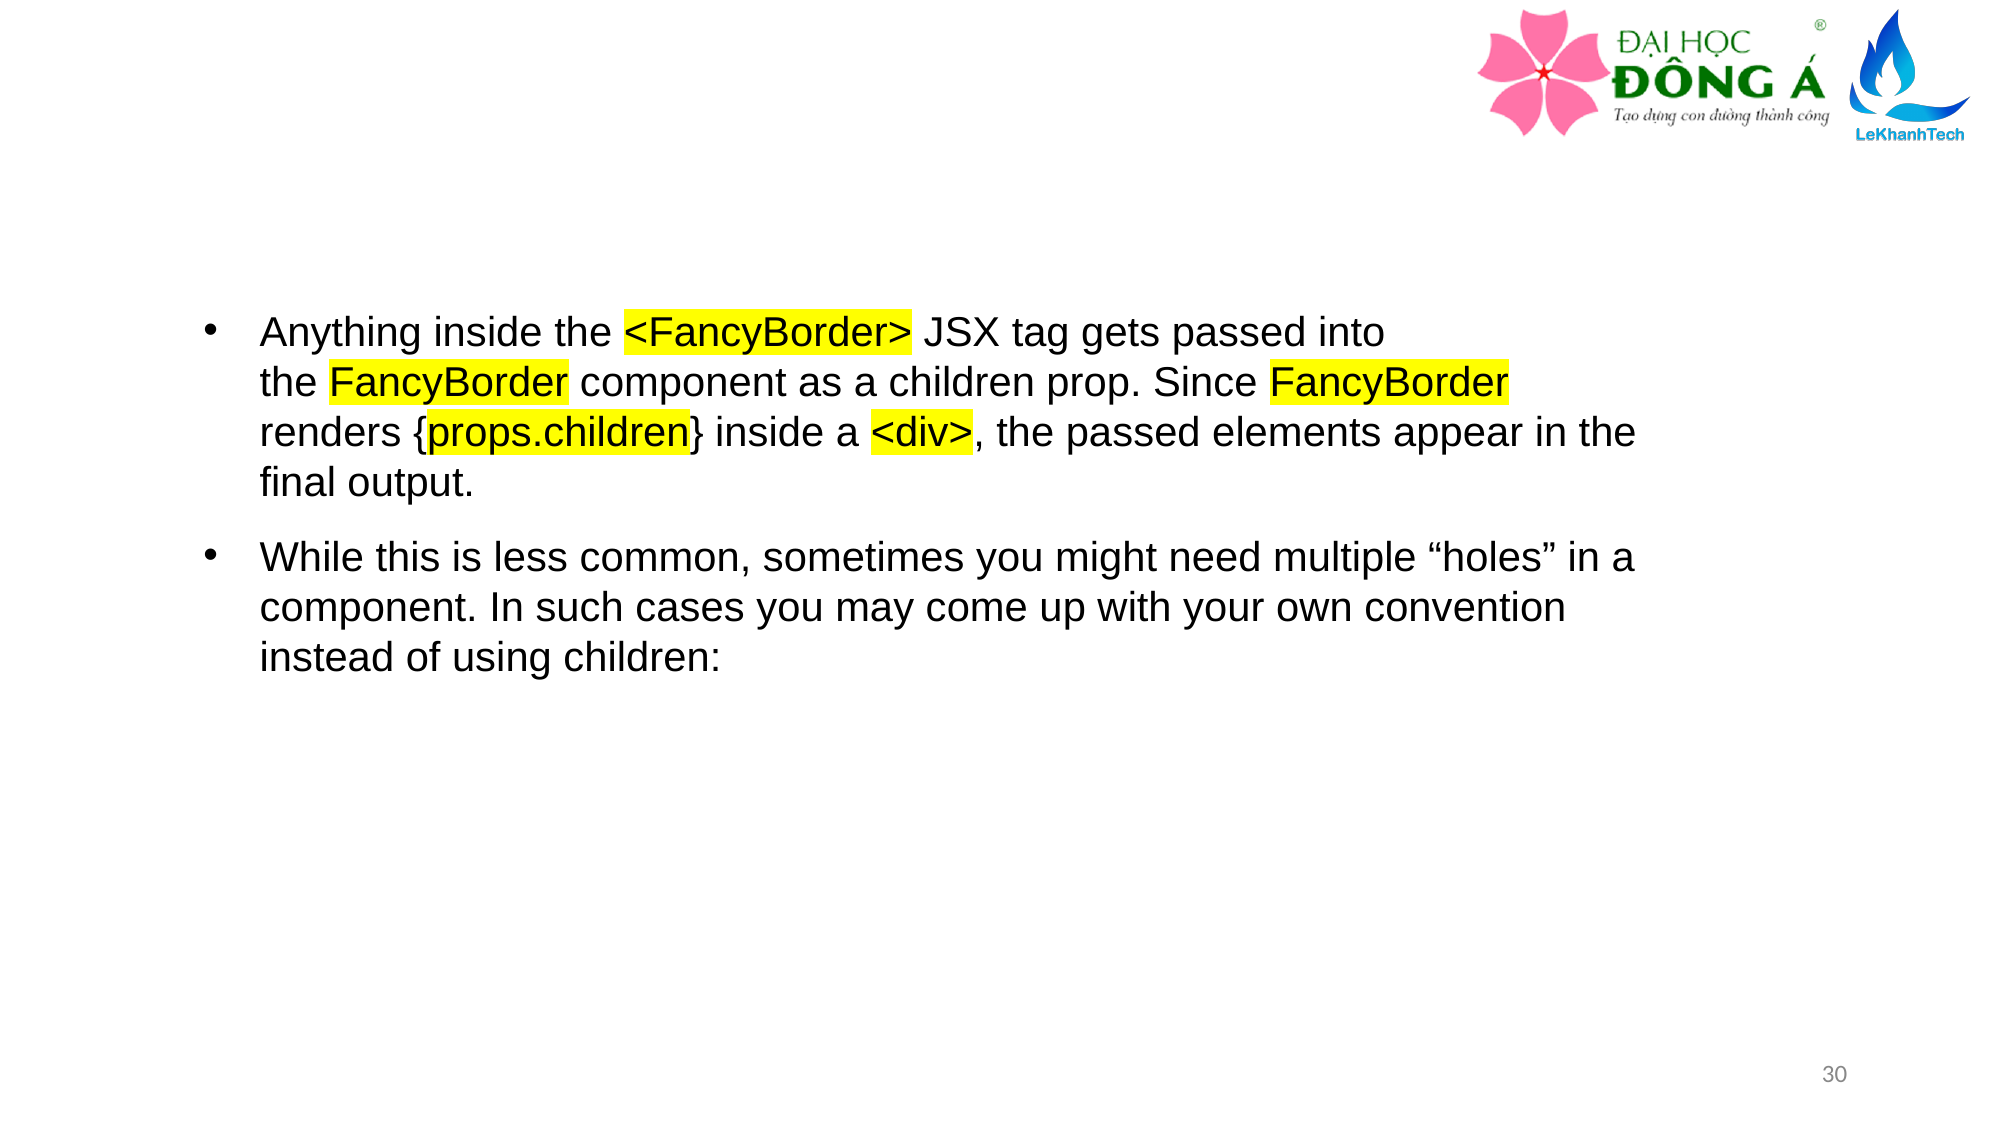

Anything inside the <FancyBorder> JSX tag gets passed into the FancyBorder component as a children prop. Since FancyBorder renders {props.children} inside a <div>, the passed elements appear in the final output.
While this is less common, sometimes you might need multiple “holes” in a component. In such cases you may come up with your own convention instead of using children:
30